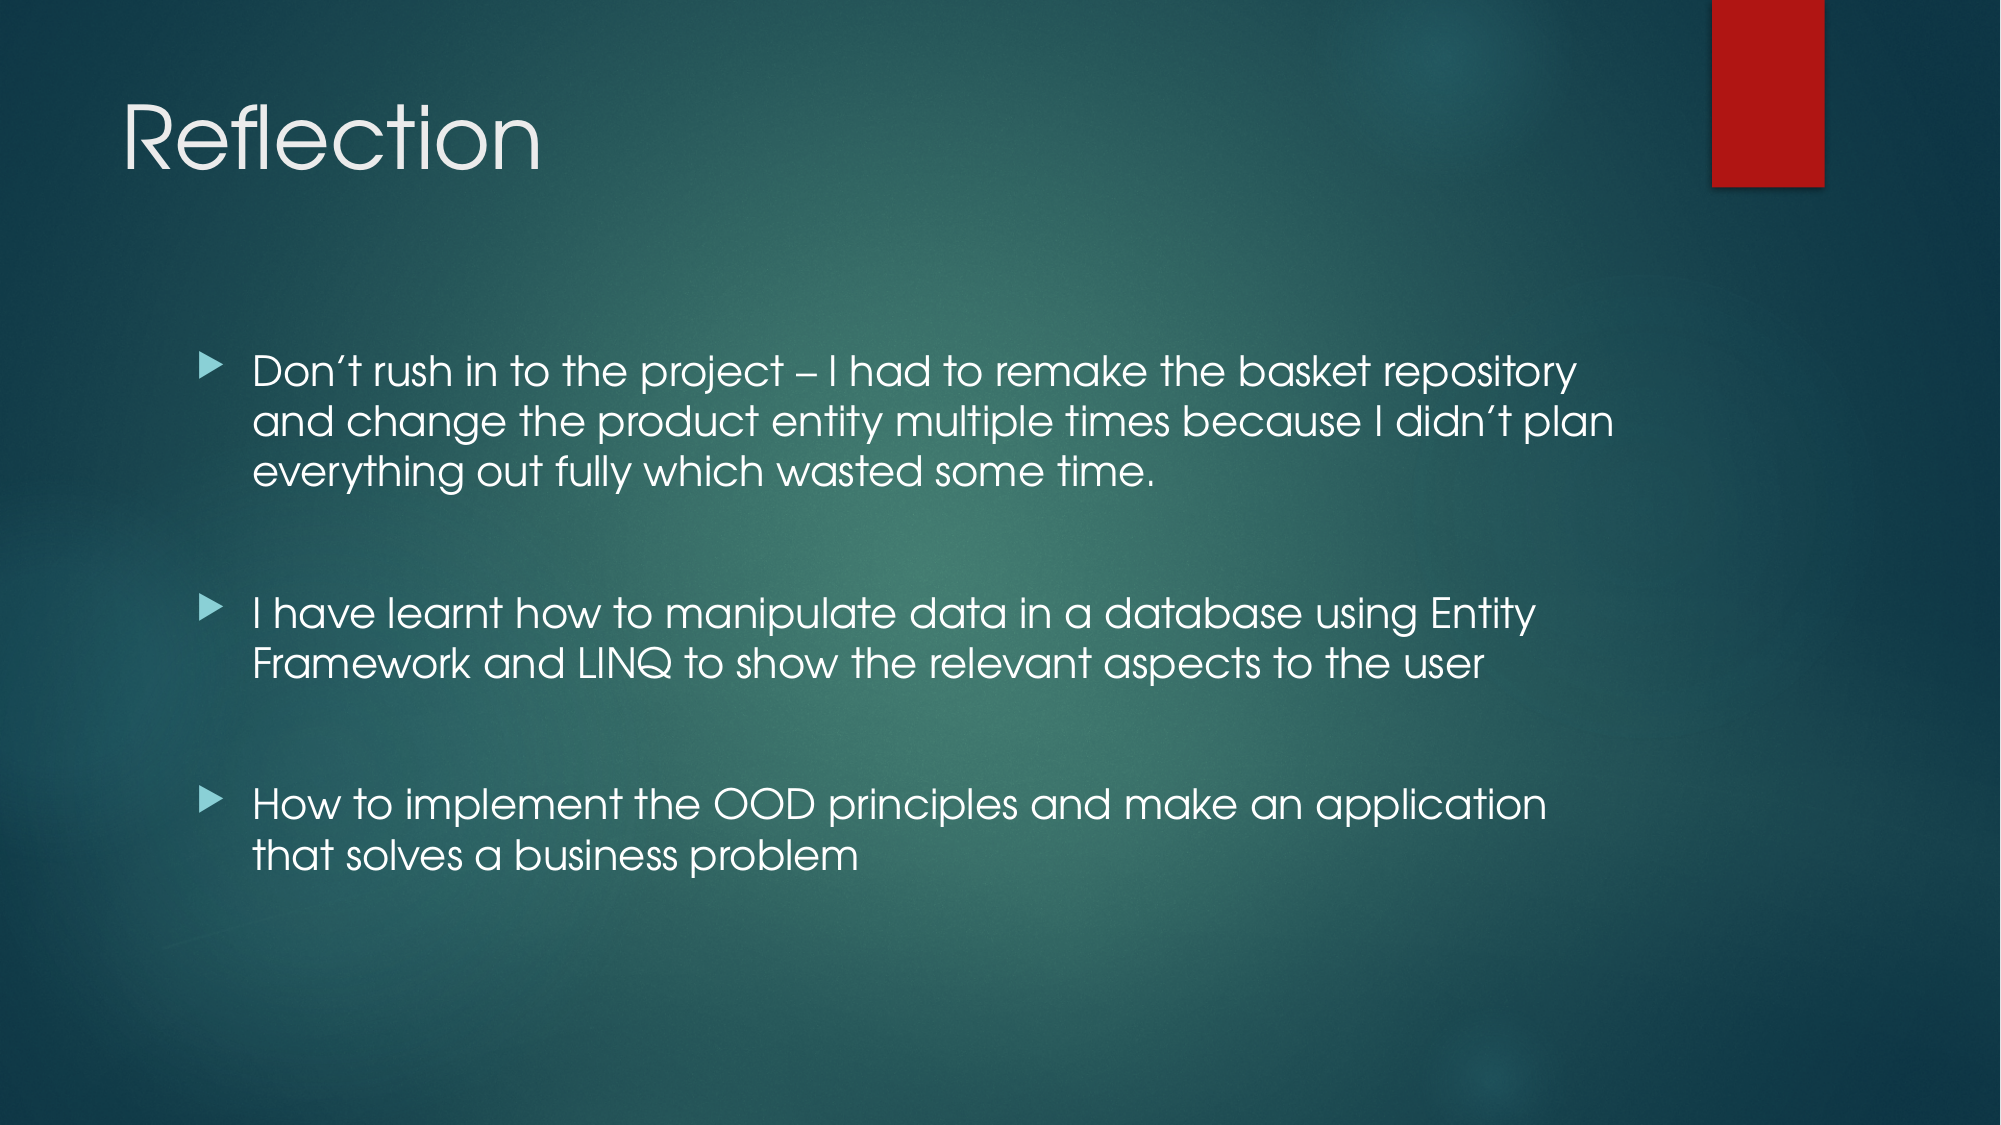

# Reflection
Don’t rush in to the project – I had to remake the basket repository and change the product entity multiple times because I didn’t plan everything out fully which wasted some time.

I have learnt how to manipulate data in a database using Entity Framework and LINQ to show the relevant aspects to the user

How to implement the OOD principles and make an application that solves a business problem